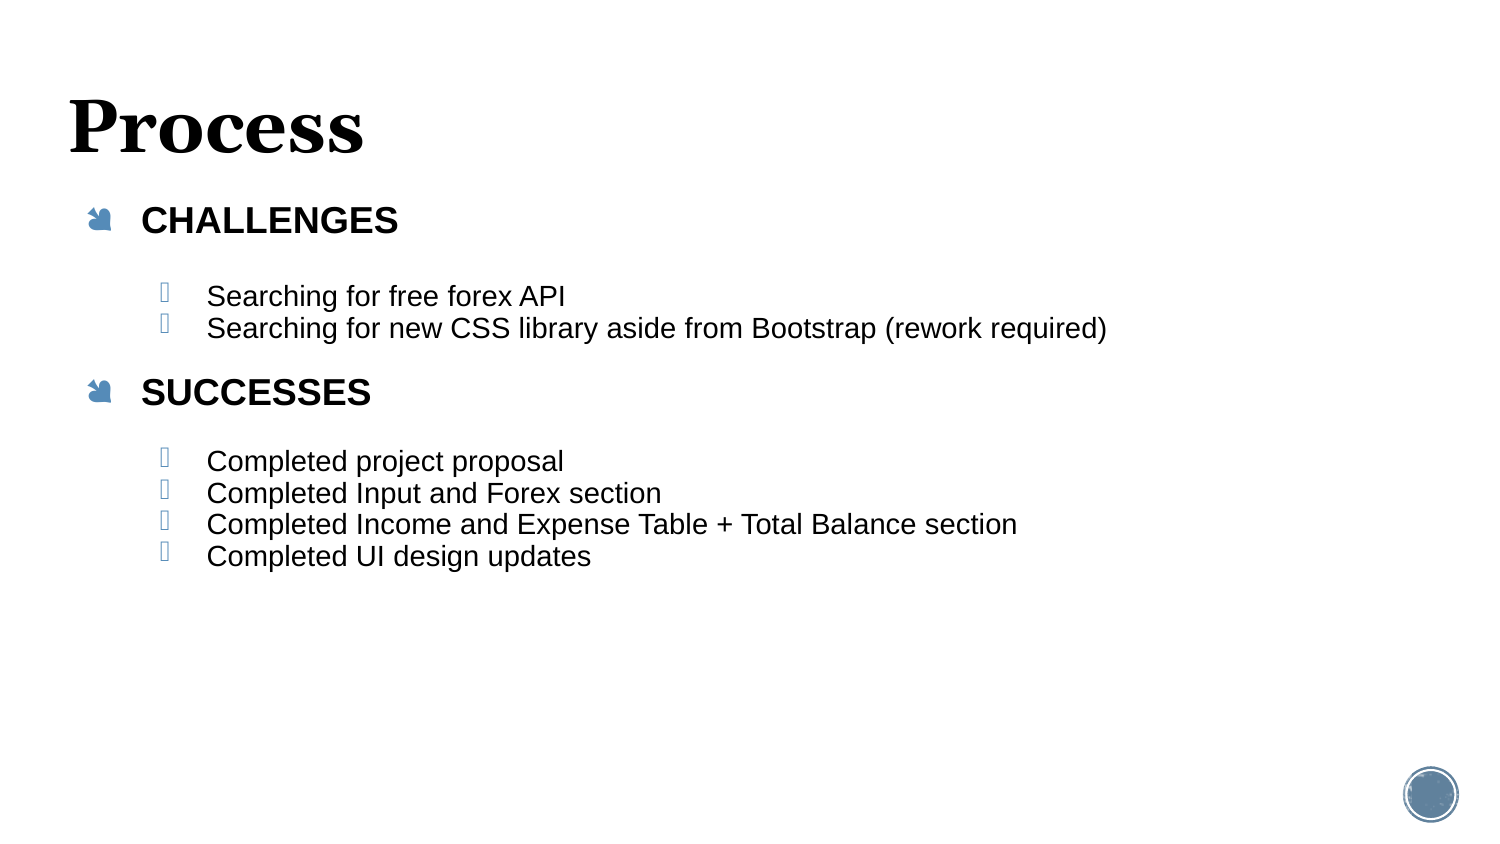

# Process
CHALLENGES

Searching for free forex API
Searching for new CSS library aside from Bootstrap (rework required)

SUCCESSES

Completed project proposal
Completed Input and Forex section
Completed Income and Expense Table + Total Balance section
Completed UI design updates